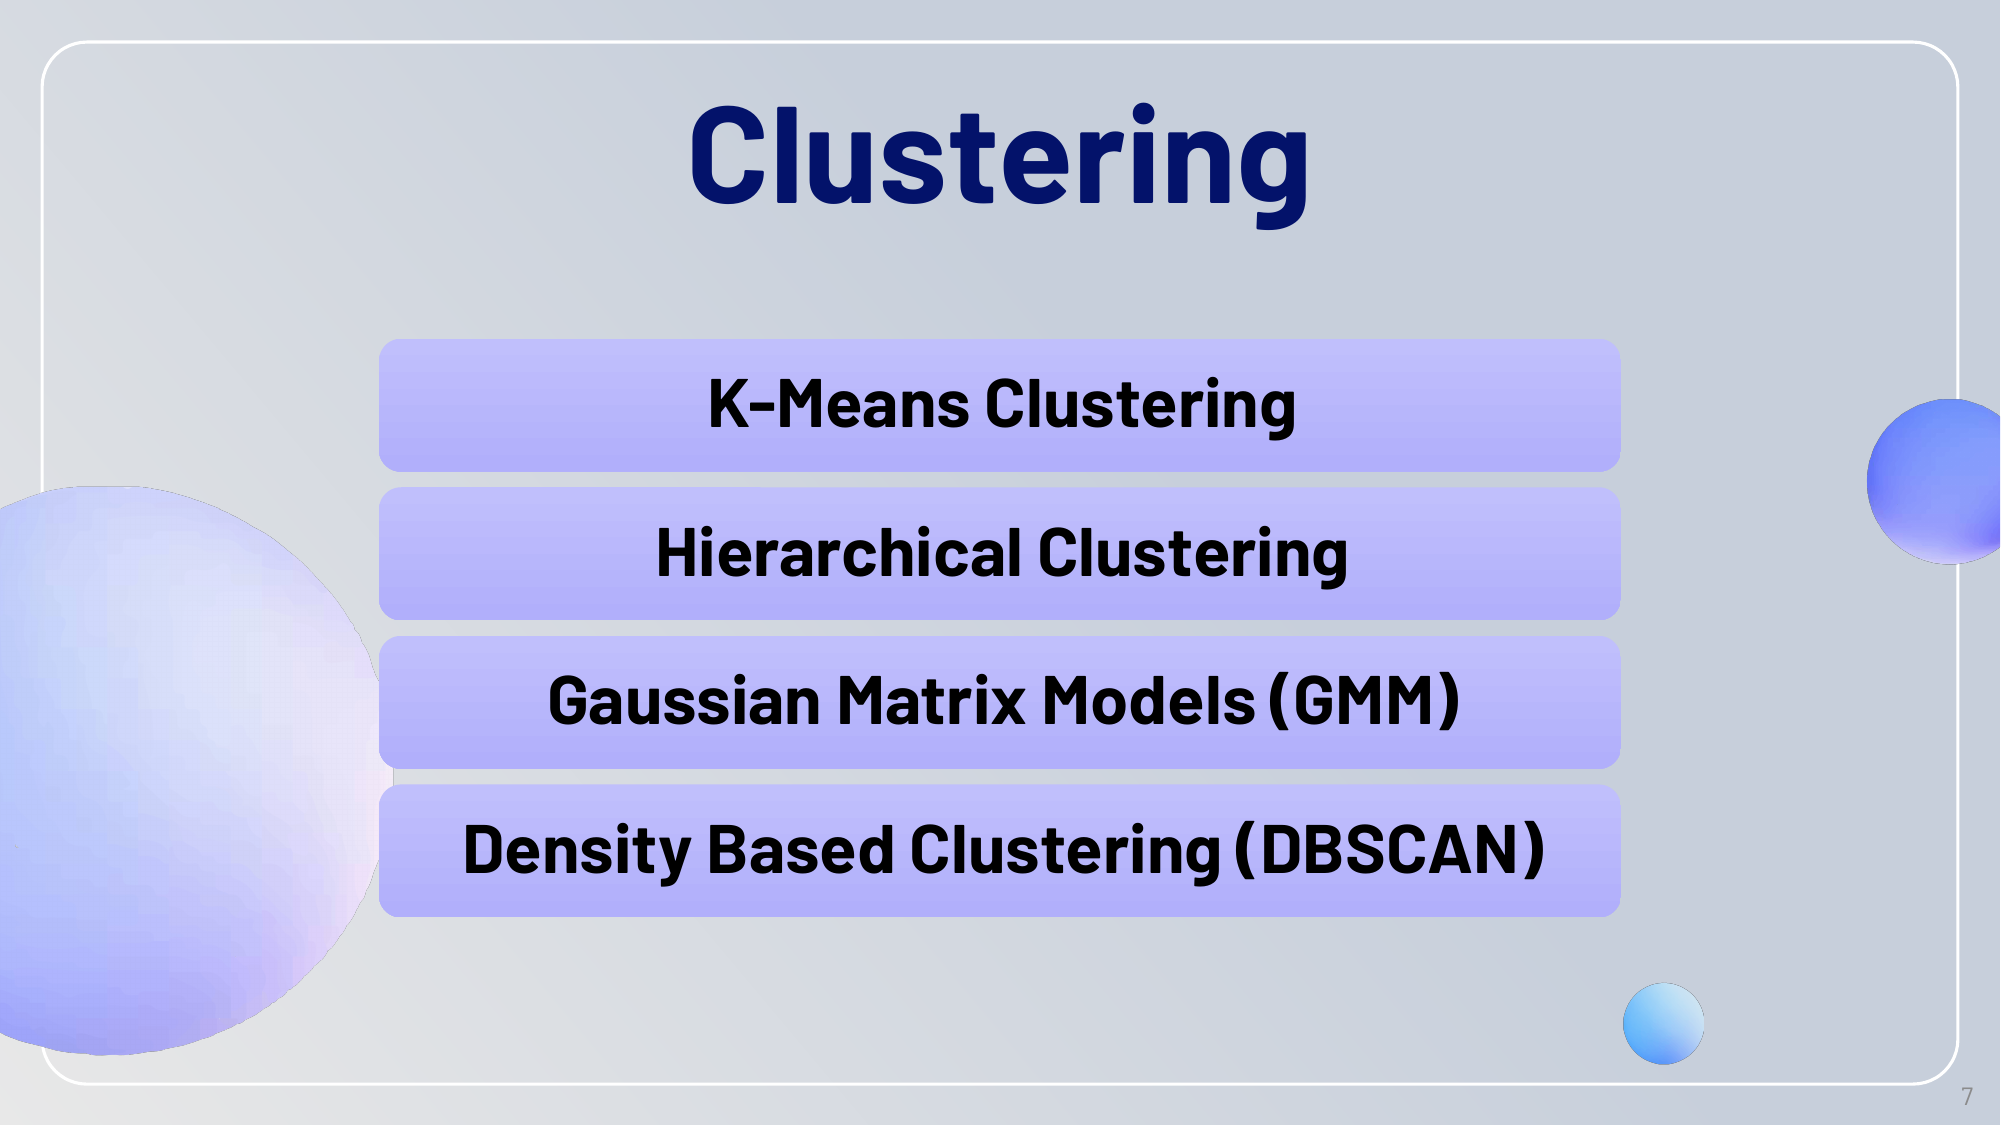

Clustering
K-Means Clustering
Hierarchical Clustering
Gaussian Matrix Models (GMM)
Density Based Clustering (DBSCAN)
7